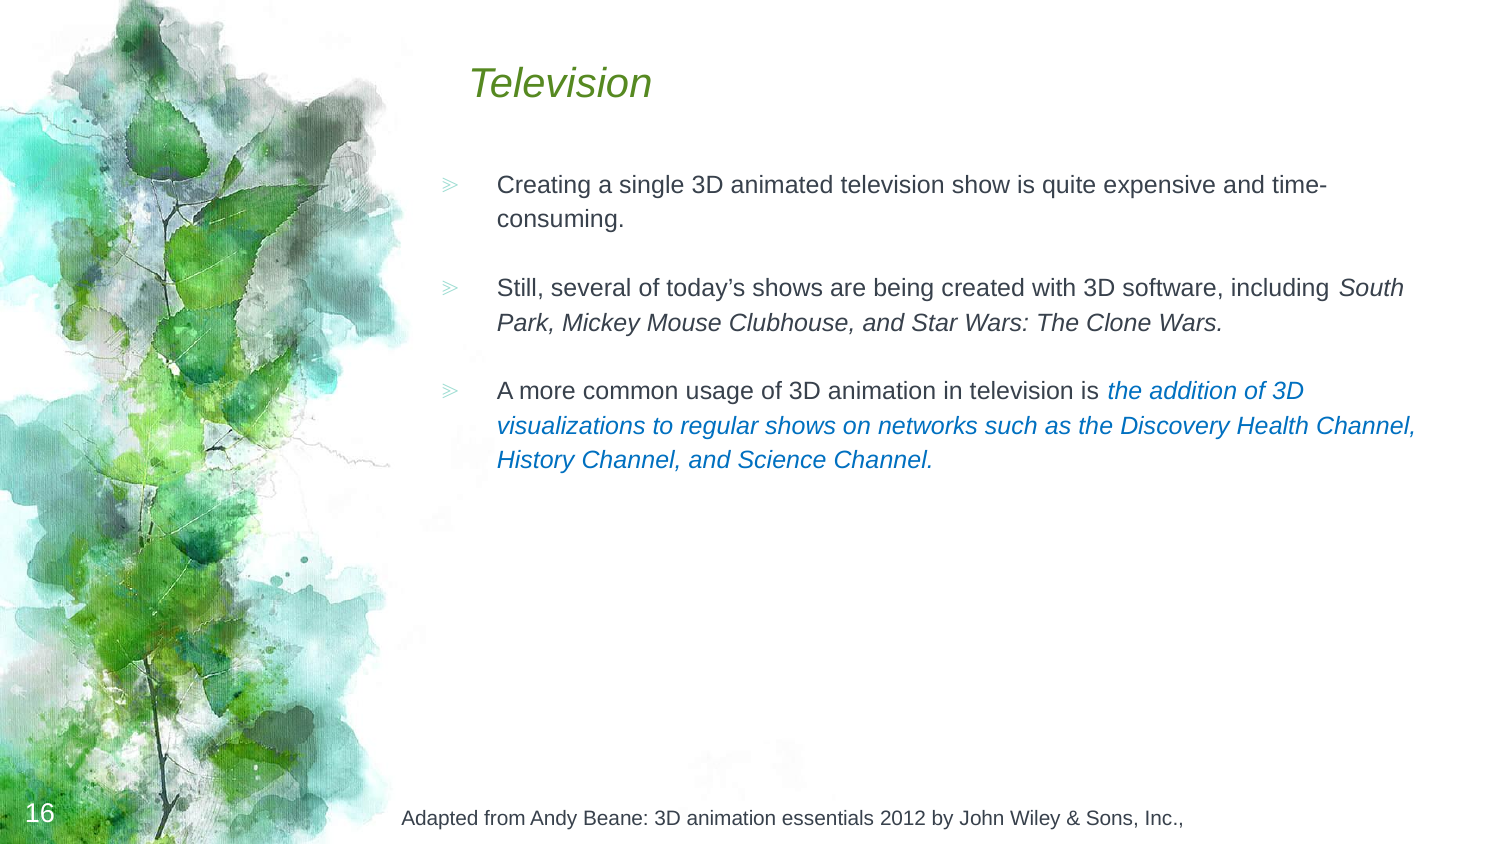

# Television
Creating a single 3D animated television show is quite expensive and time-consuming.

Still, several of today’s shows are being created with 3D software, including South Park, Mickey Mouse Clubhouse, and Star Wars: The Clone Wars.

A more common usage of 3D animation in television is the addition of 3D visualizations to regular shows on networks such as the Discovery Health Channel, History Channel, and Science Channel.
16
Adapted from Andy Beane: 3D animation essentials 2012 by John Wiley & Sons, Inc.,